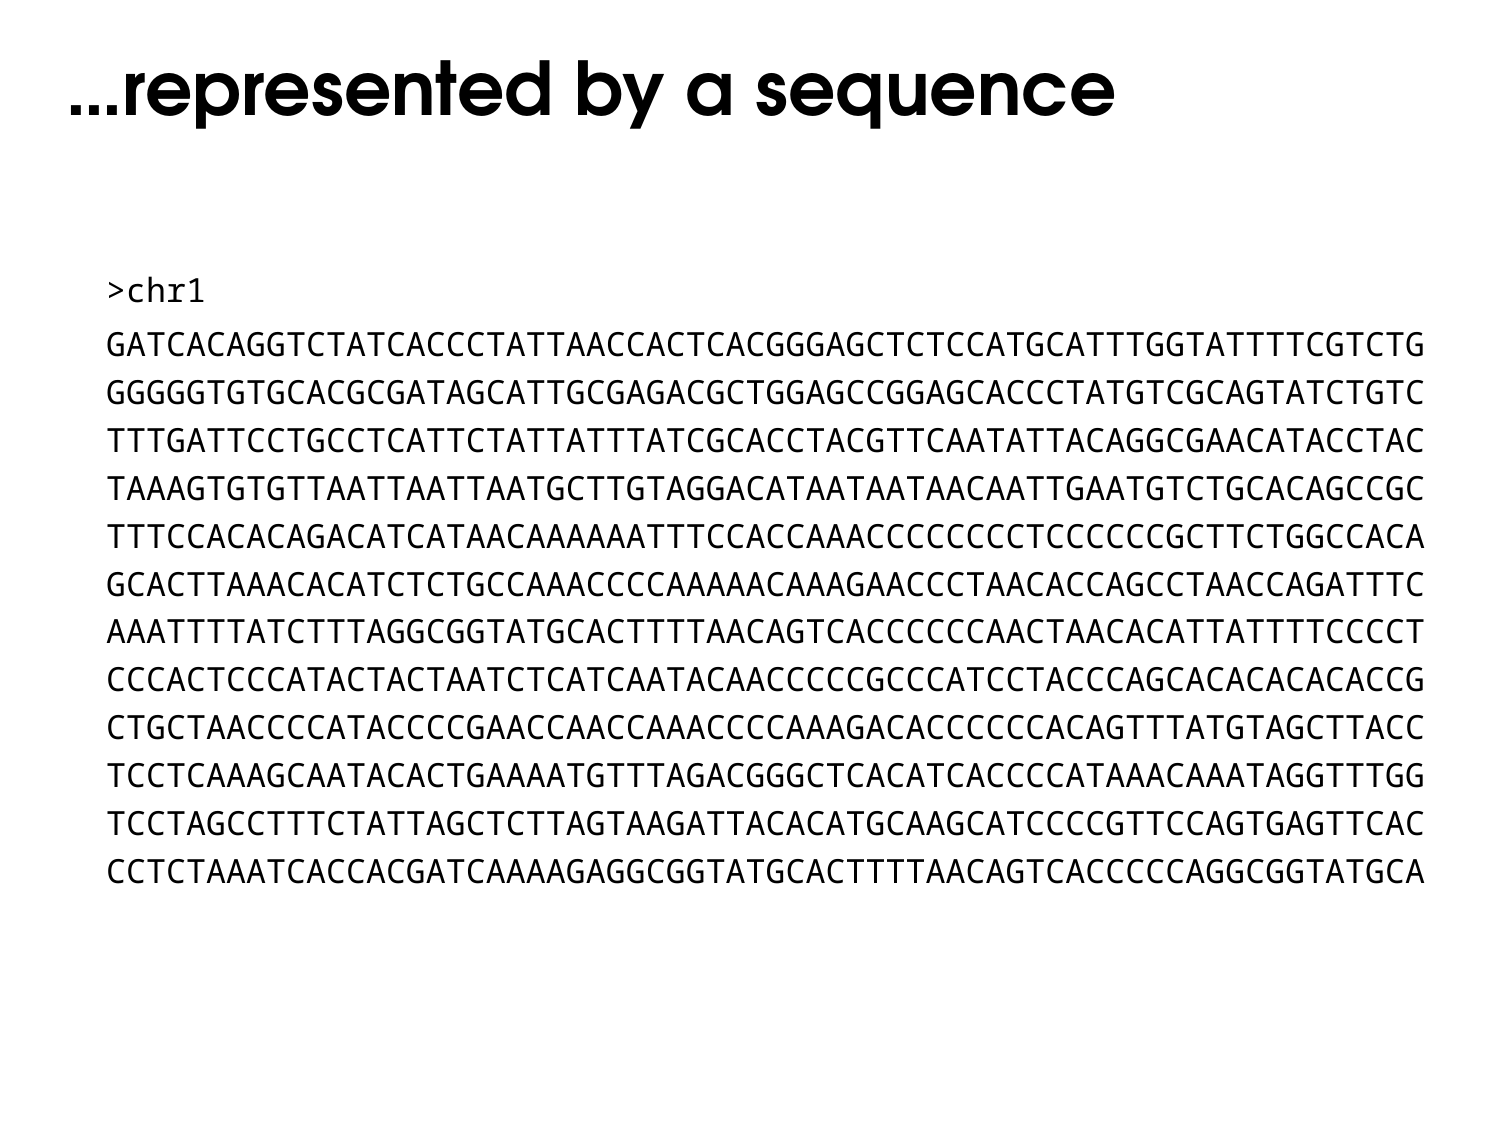

# …represented by a sequence
>chr1
GATCACAGGTCTATCACCCTATTAACCACTCACGGGAGCTCTCCATGCATTTGGTATTTTCGTCTGGGGGGTGTGCACGCGATAGCATTGCGAGACGCTGGAGCCGGAGCACCCTATGTCGCAGTATCTGTCTTTGATTCCTGCCTCATTCTATTATTTATCGCACCTACGTTCAATATTACAGGCGAACATACCTACTAAAGTGTGTTAATTAATTAATGCTTGTAGGACATAATAATAACAATTGAATGTCTGCACAGCCGCTTTCCACACAGACATCATAACAAAAAATTTCCACCAAACCCCCCCCTCCCCCCGCTTCTGGCCACAGCACTTAAACACATCTCTGCCAAACCCCAAAAACAAAGAACCCTAACACCAGCCTAACCAGATTTCAAATTTTATCTTTAGGCGGTATGCACTTTTAACAGTCACCCCCCAACTAACACATTATTTTCCCCTCCCACTCCCATACTACTAATCTCATCAATACAACCCCCGCCCATCCTACCCAGCACACACACACCGCTGCTAACCCCATACCCCGAACCAACCAAACCCCAAAGACACCCCCCACAGTTTATGTAGCTTACCTCCTCAAAGCAATACACTGAAAATGTTTAGACGGGCTCACATCACCCCATAAACAAATAGGTTTGGTCCTAGCCTTTCTATTAGCTCTTAGTAAGATTACACATGCAAGCATCCCCGTTCCAGTGAGTTCACCCTCTAAATCACCACGATCAAAAGAGGCGGTATGCACTTTTAACAGTCACCCCCAGGCGGTATGCA